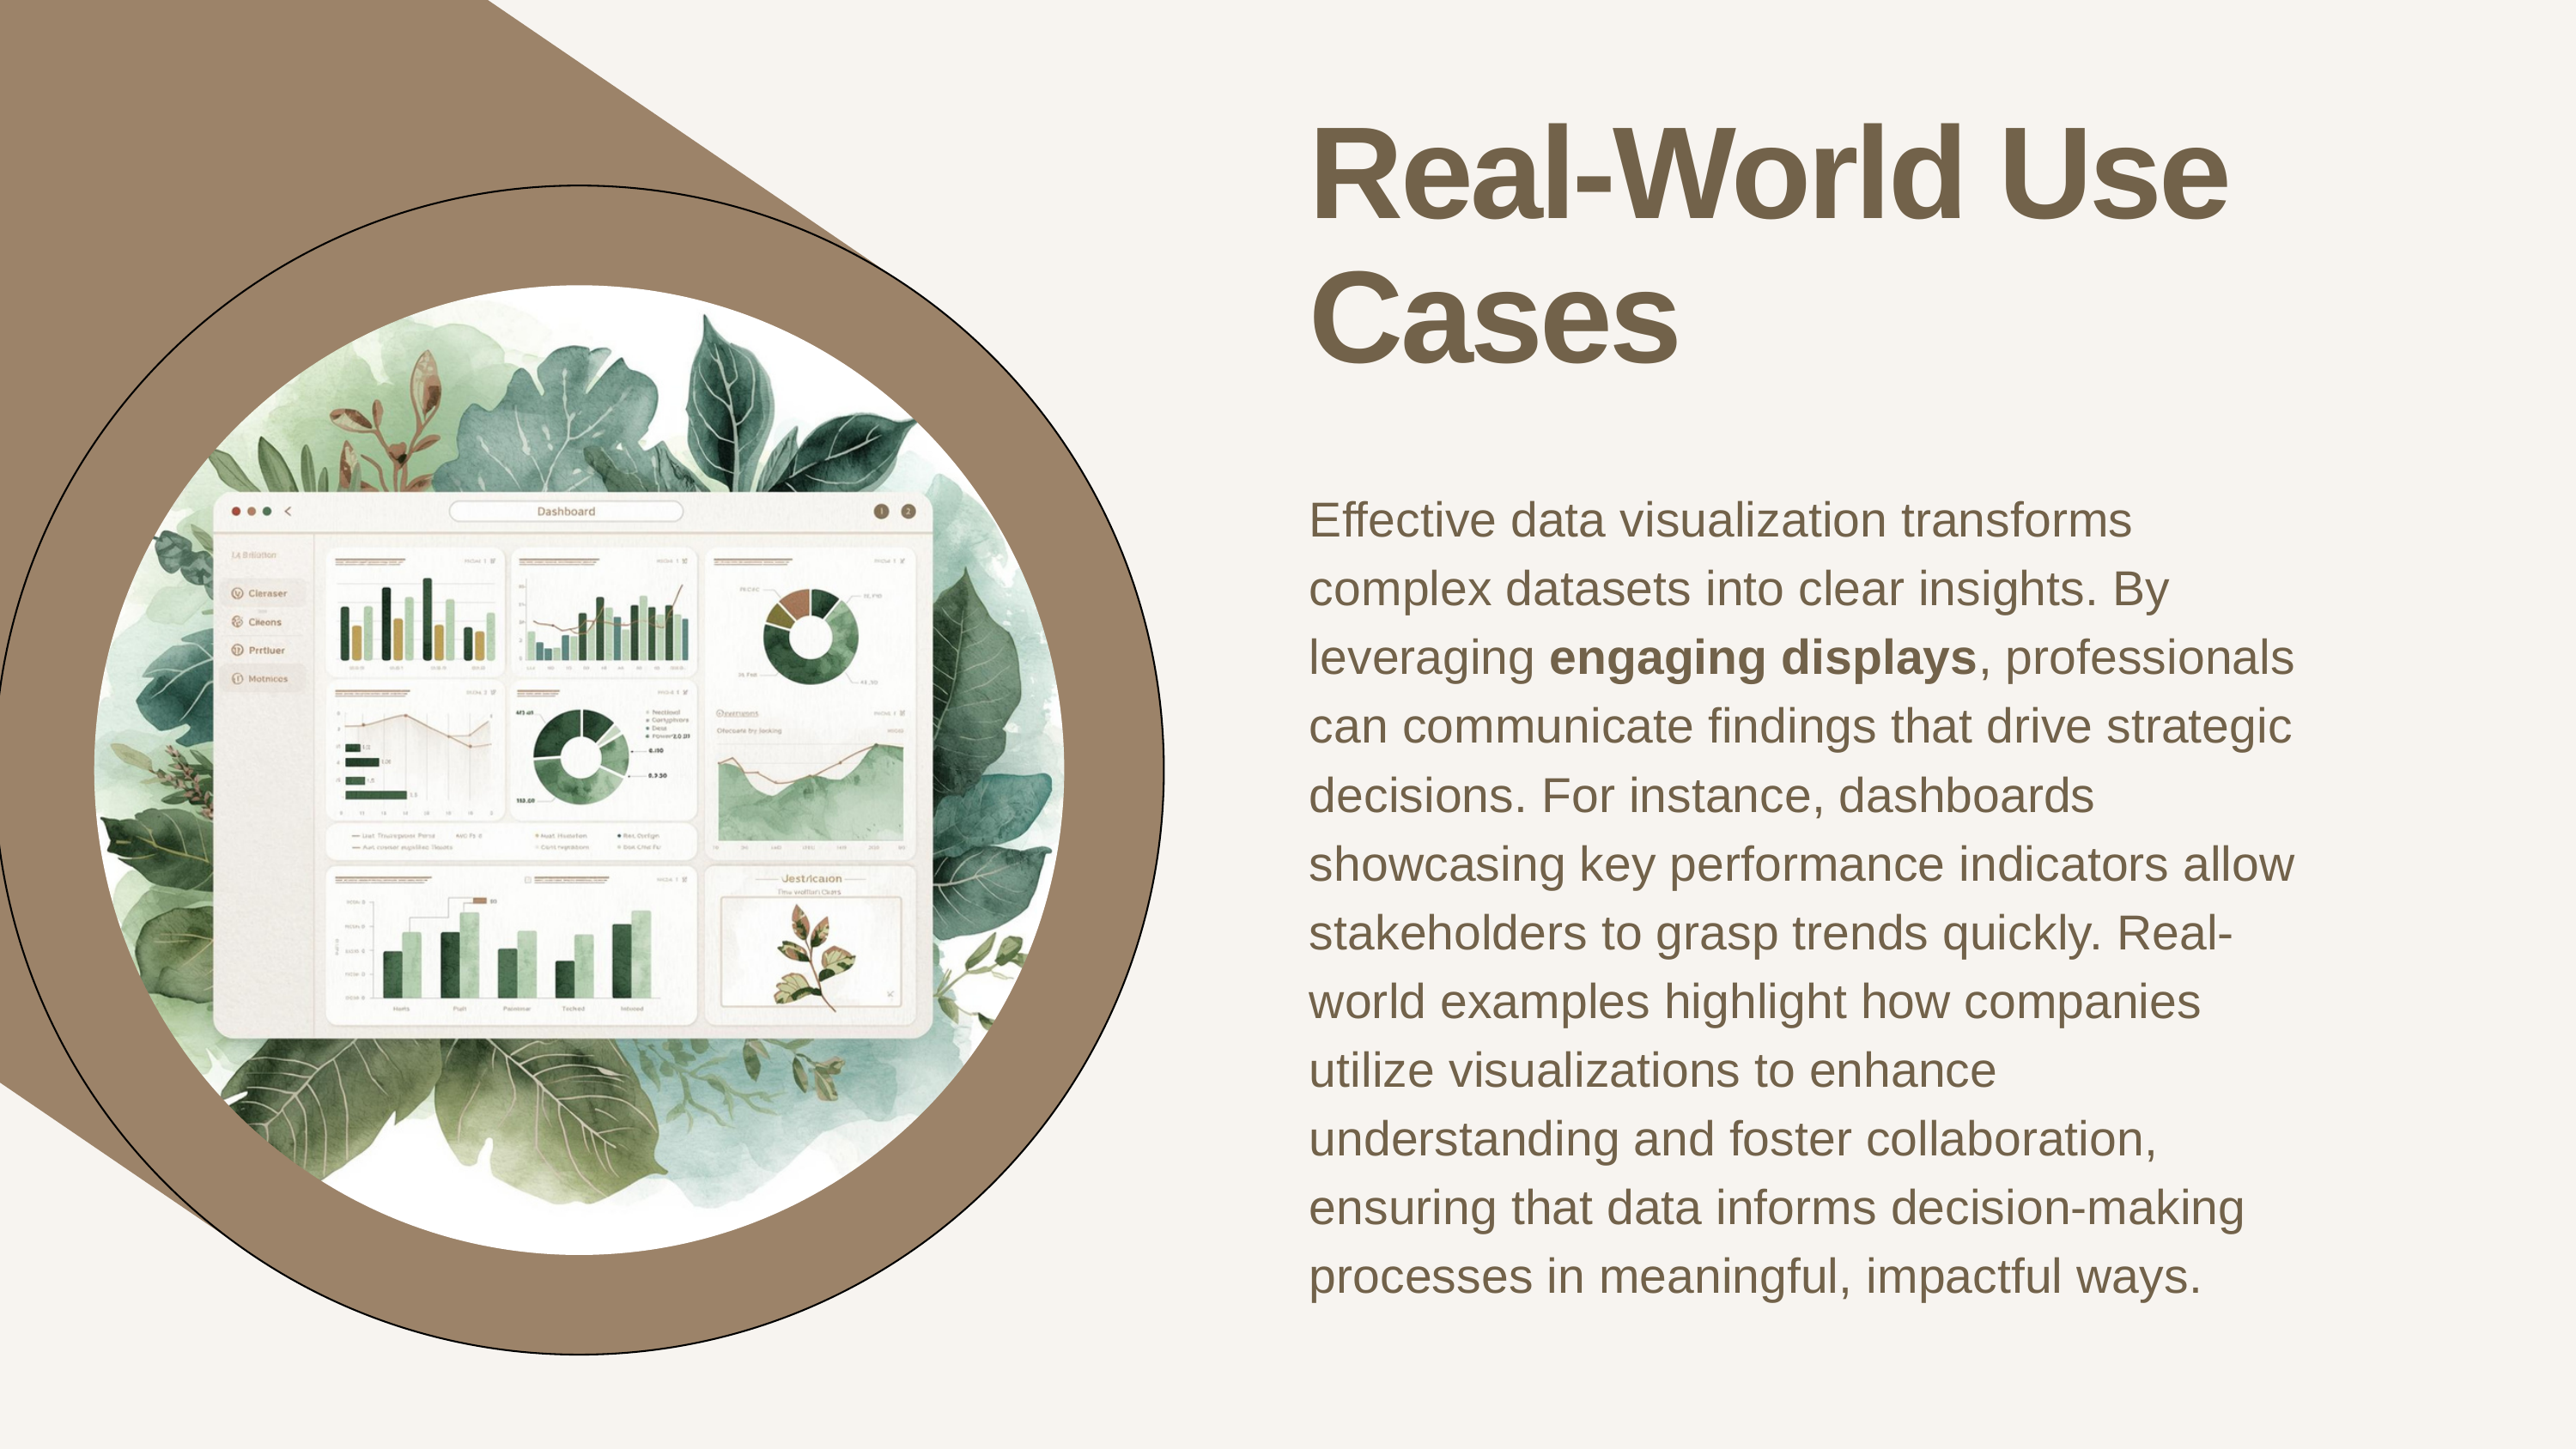

Real-World Use Cases
Effective data visualization transforms complex datasets into clear insights. By leveraging engaging displays, professionals can communicate findings that drive strategic decisions. For instance, dashboards showcasing key performance indicators allow stakeholders to grasp trends quickly. Real-world examples highlight how companies utilize visualizations to enhance understanding and foster collaboration, ensuring that data informs decision-making processes in meaningful, impactful ways.